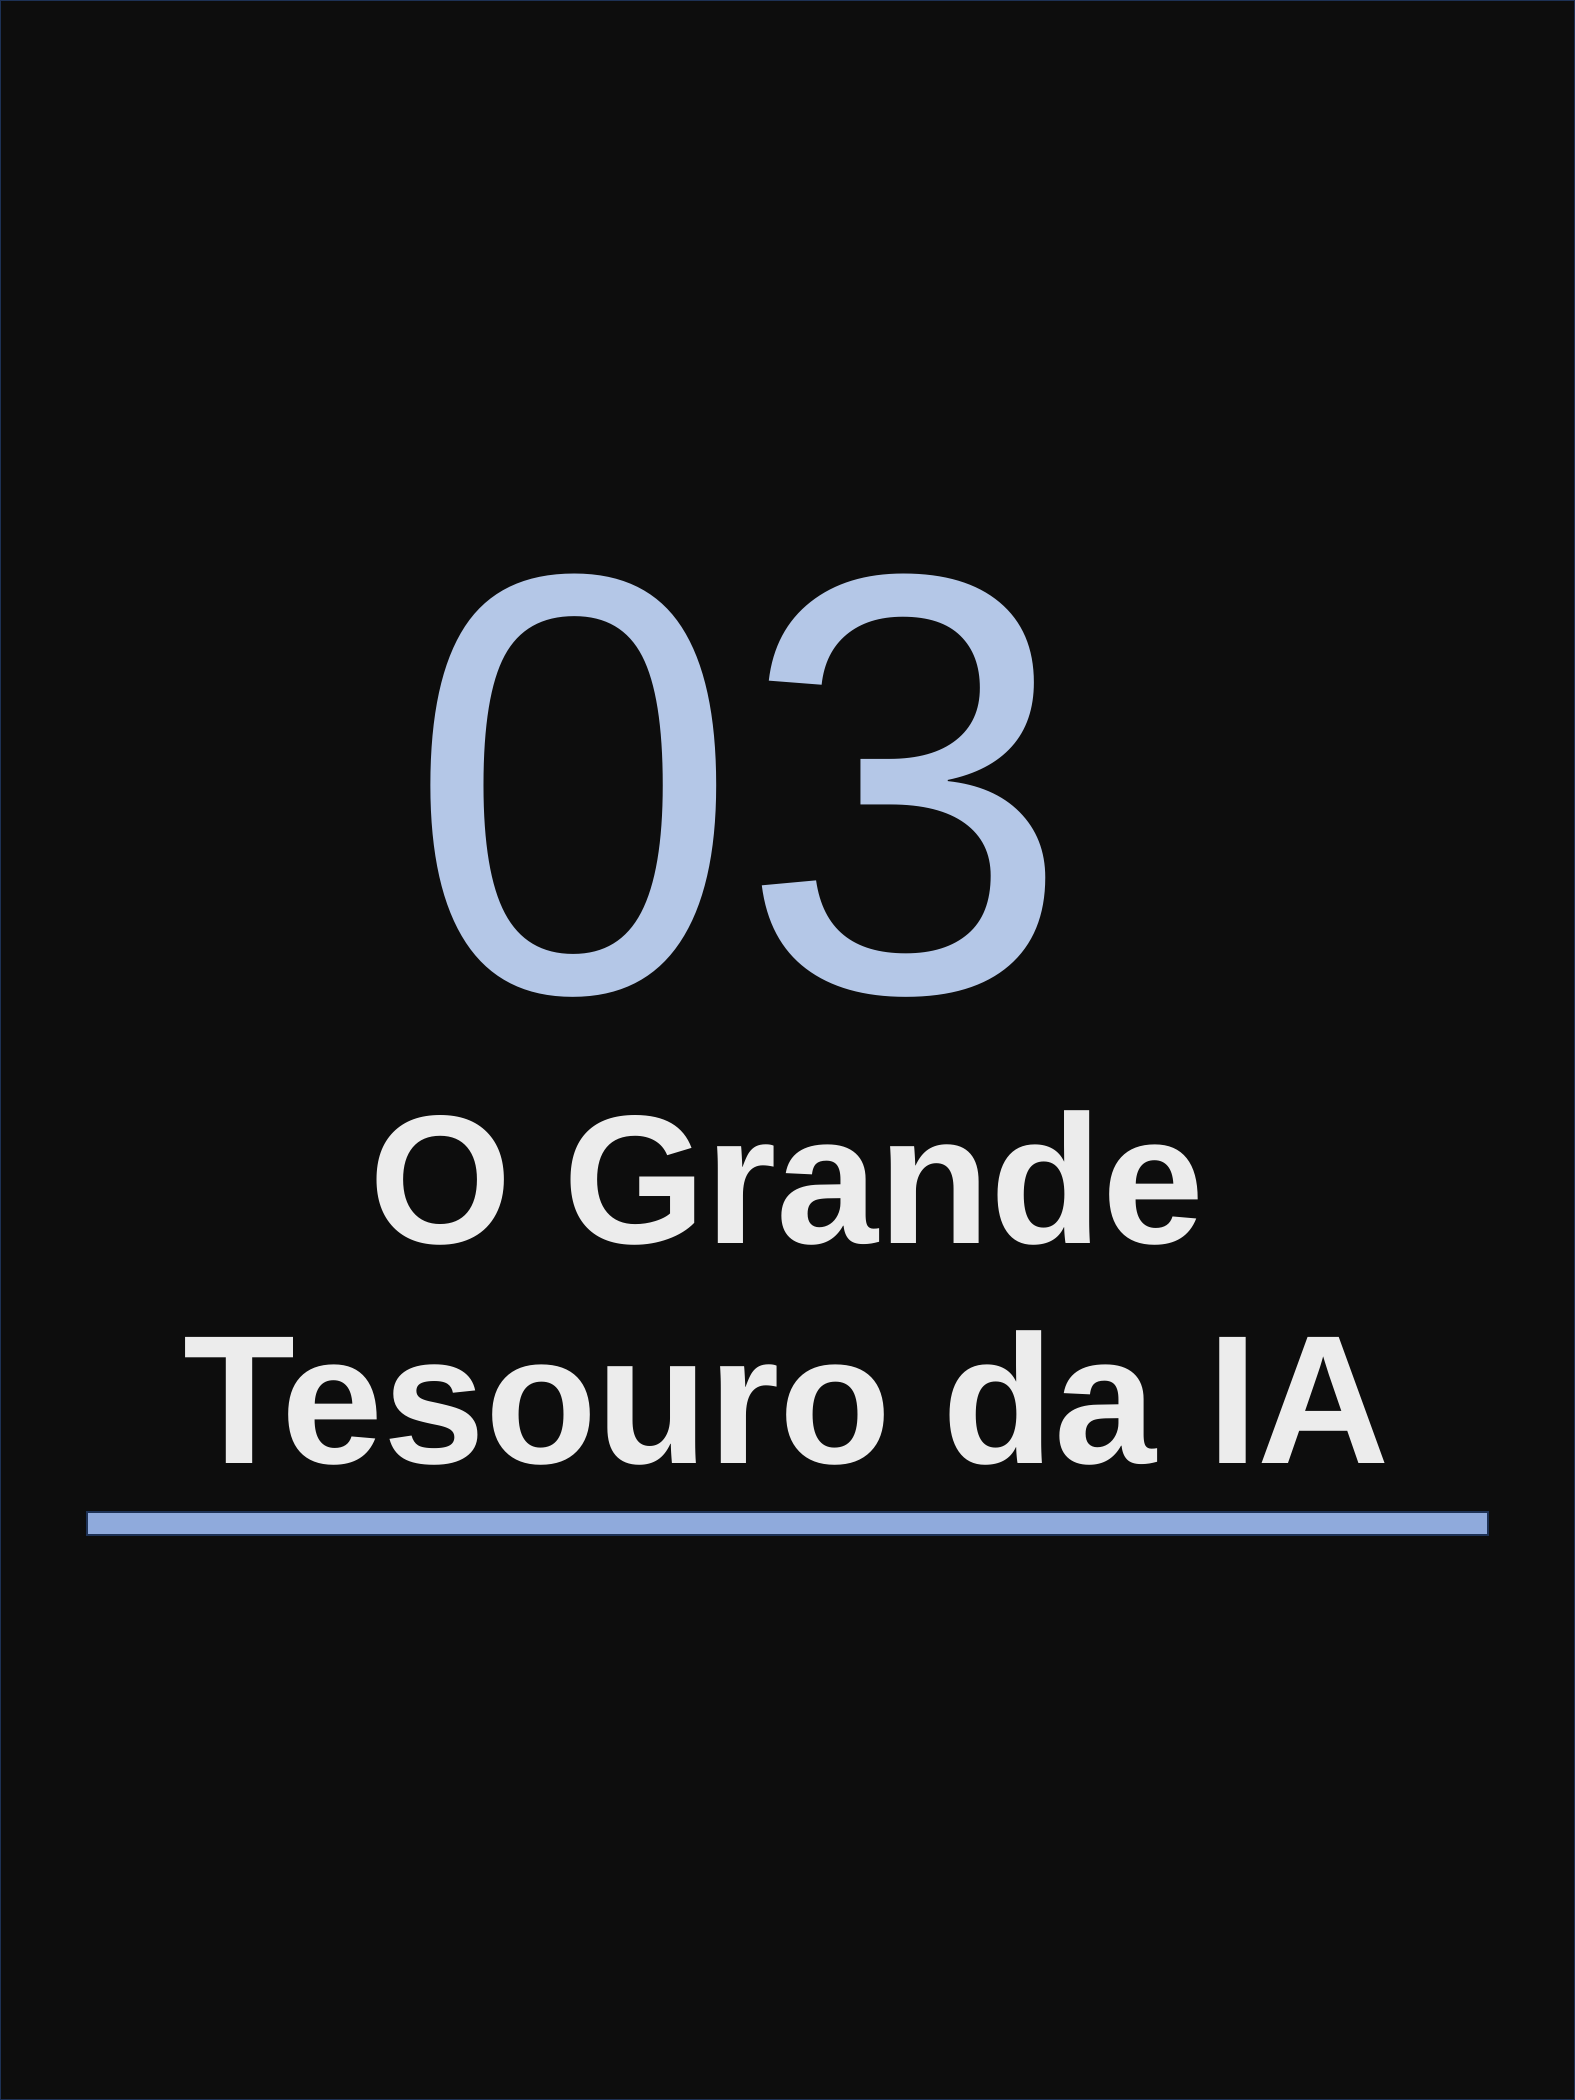

03
O Grande Tesouro da IA

Explorando o Novo Mundo da IA - Naldo Costa
13